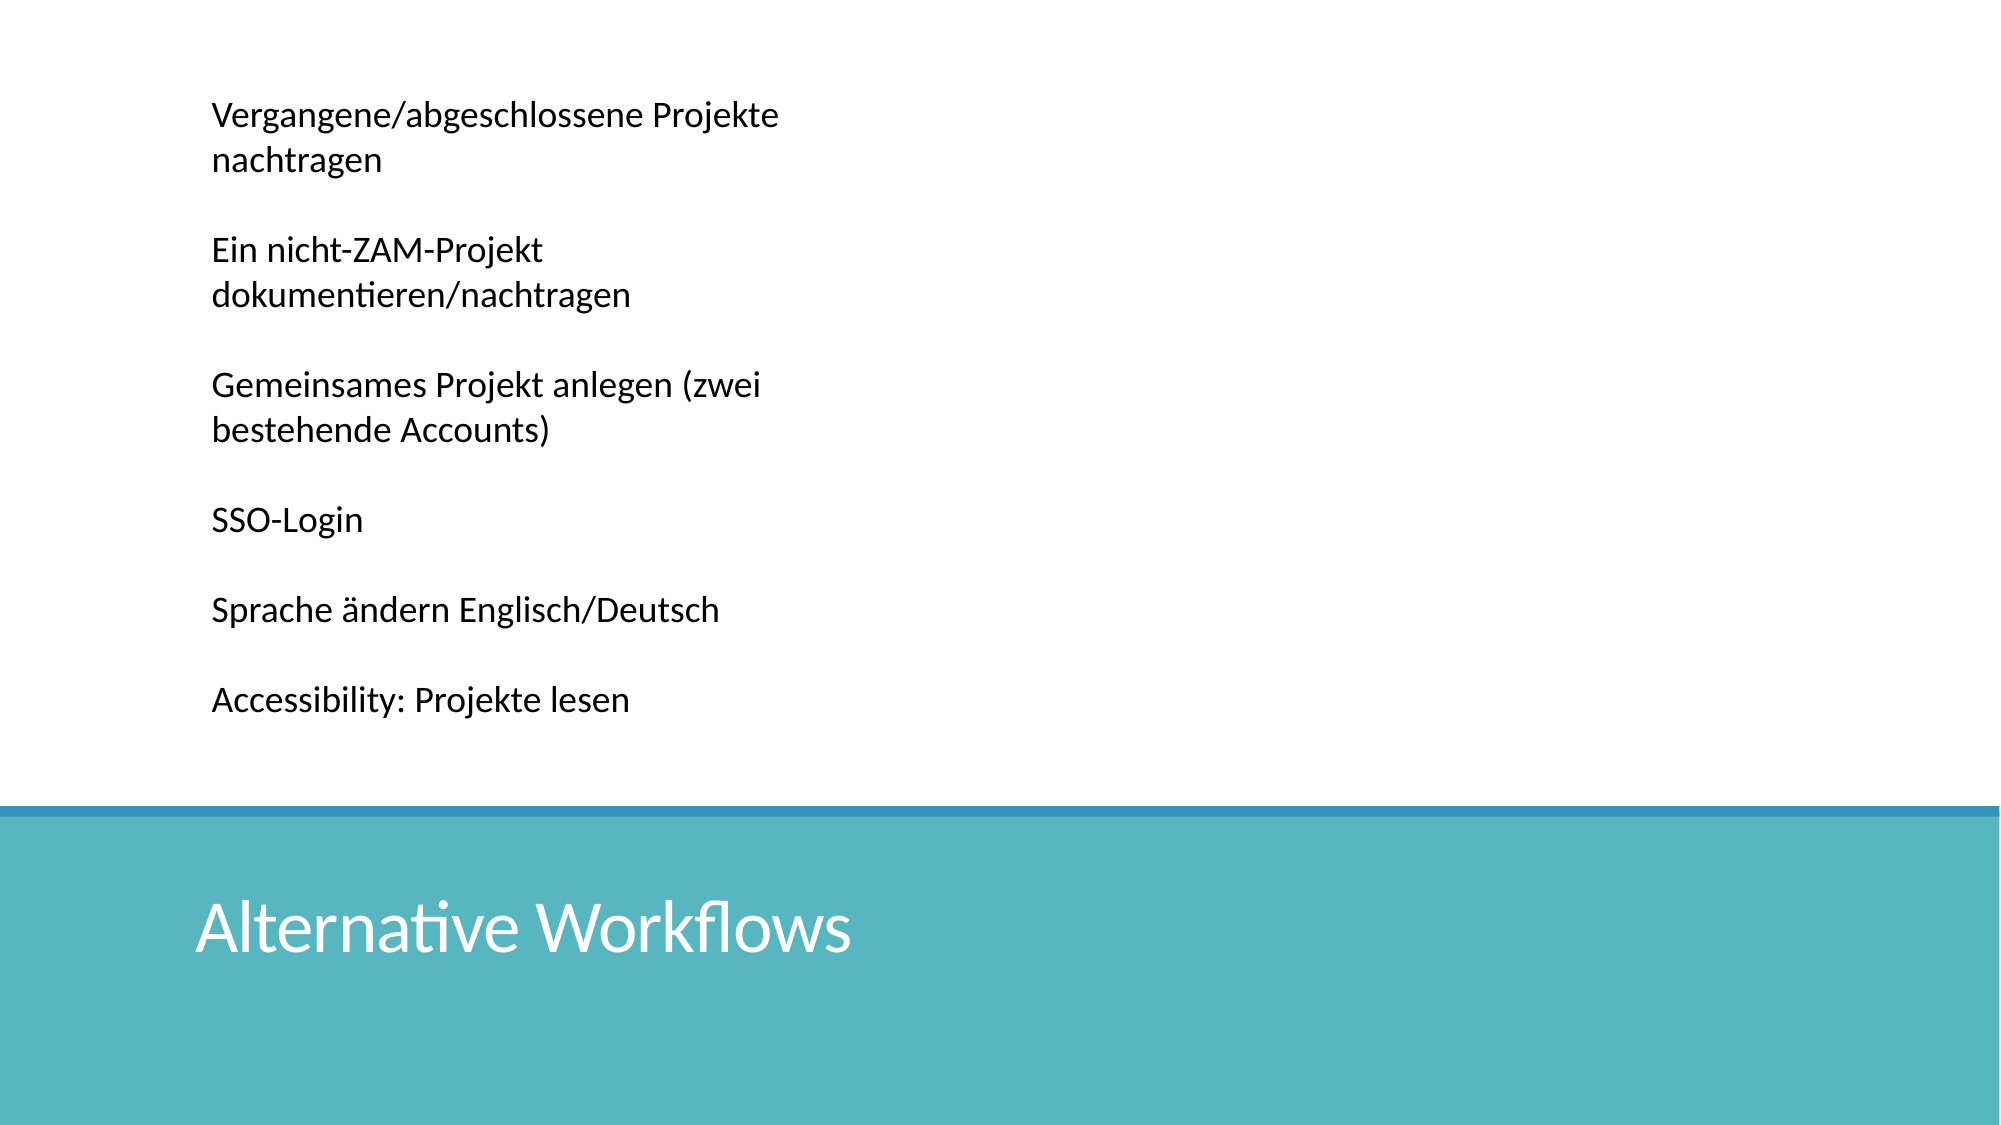

Vergangene/abgeschlossene Projekte nachtragen

Ein nicht-ZAM-Projekt dokumentieren/nachtragen

Gemeinsames Projekt anlegen (zwei bestehende Accounts)

SSO-Login

Sprache ändern Englisch/Deutsch

Accessibility: Projekte lesen
# Alternative Workflows